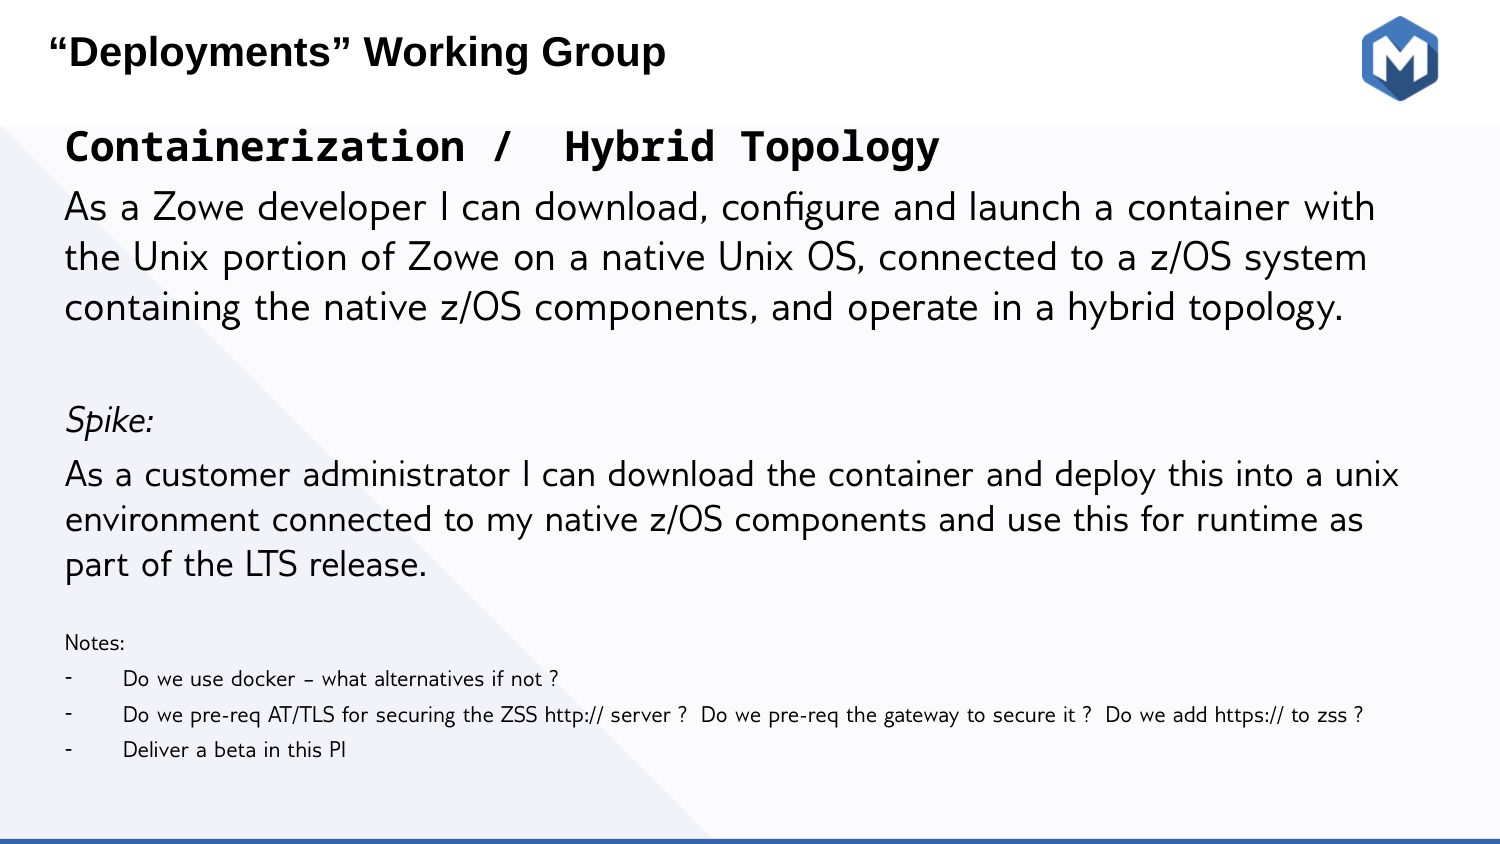

“Deployments” Working Group

Containerization /  Hybrid Topology
As a Zowe developer I can download, configure and launch a container with the Unix portion of Zowe on a native Unix OS, connected to a z/OS system containing the native z/OS components, and operate in a hybrid topology.

Spike:
As a customer administrator I can download the container and deploy this into a unix environment connected to my native z/OS components and use this for runtime as part of the LTS release.

Notes:
Do we use docker – what alternatives if not ?
Do we pre-req AT/TLS for securing the ZSS http:// server ?  Do we pre-req the gateway to secure it ?  Do we add https:// to zss ?
Deliver a beta in this PI